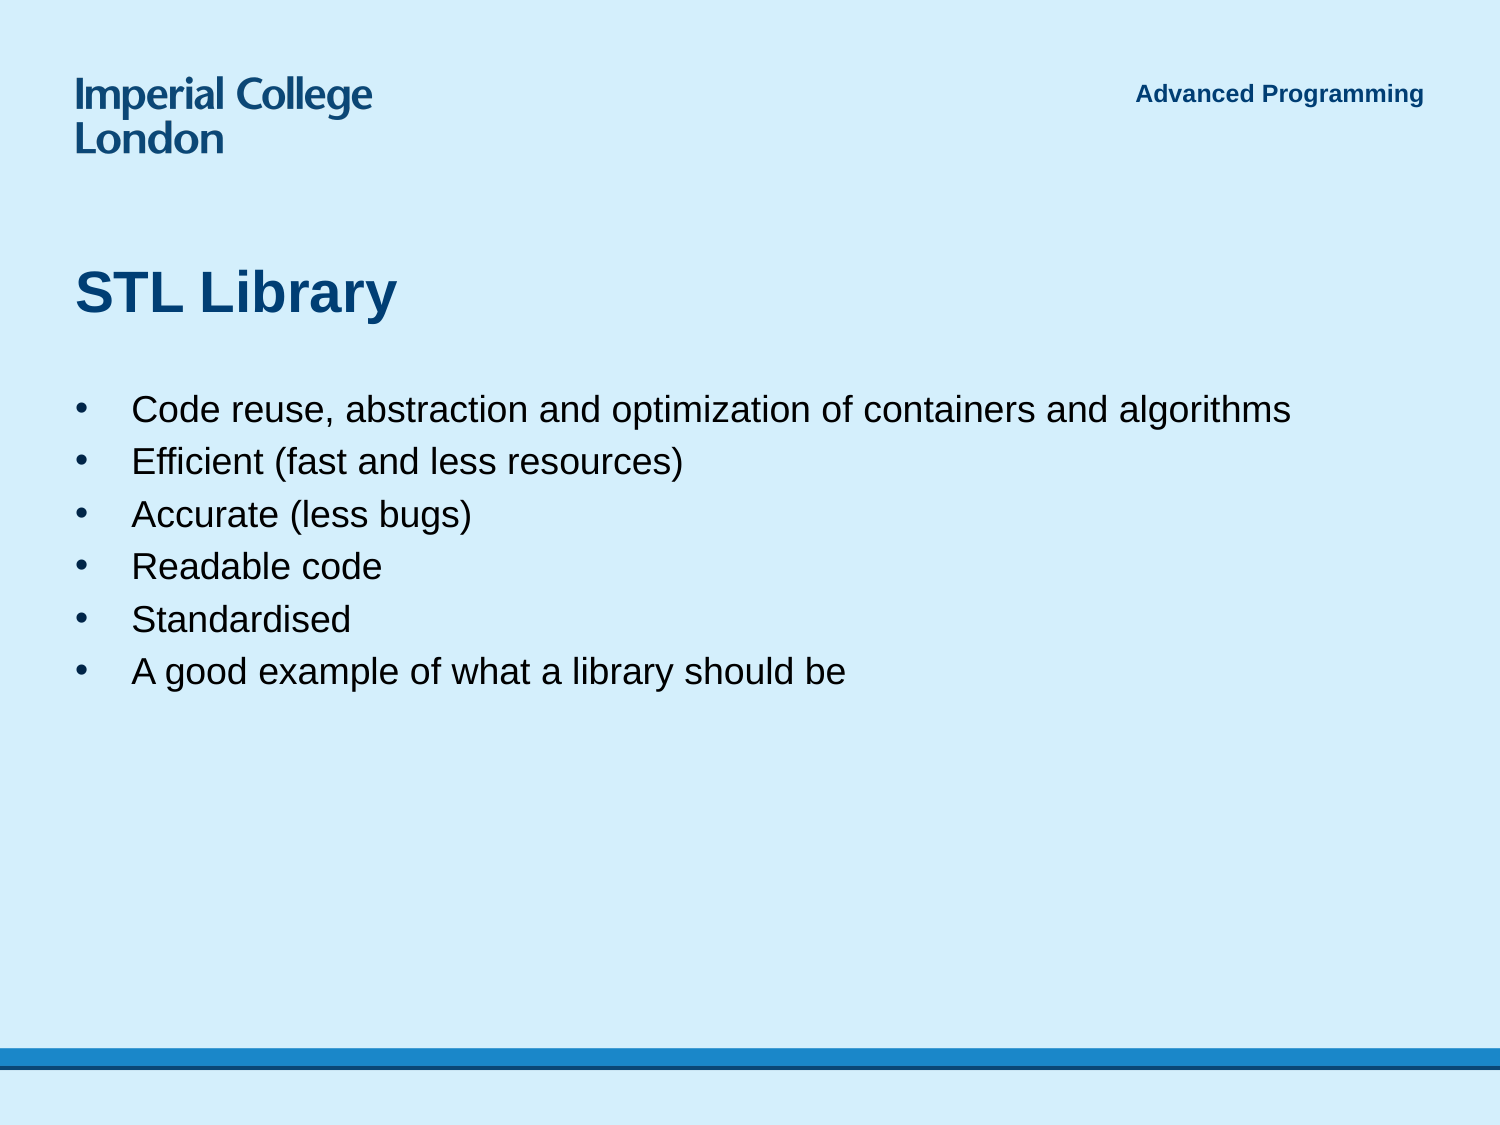

Advanced Programming

# STL Library
Code reuse, abstraction and optimization of containers and algorithms
Efficient (fast and less resources)
Accurate (less bugs)
Readable code
Standardised
A good example of what a library should be